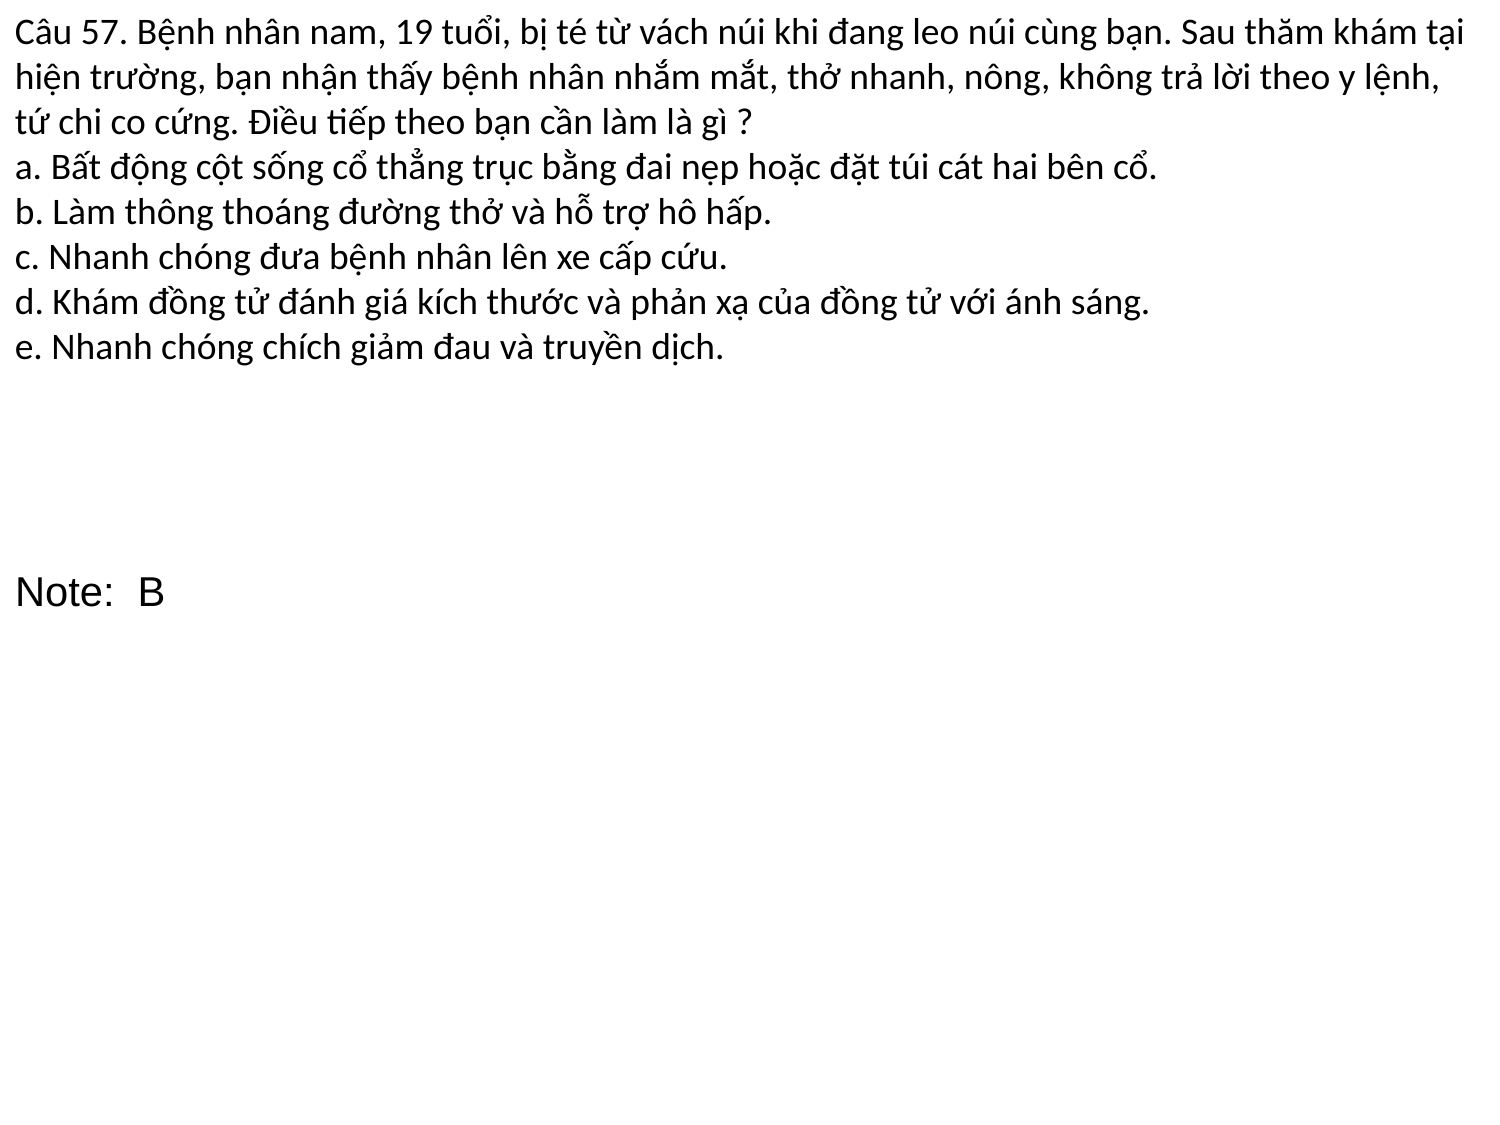

Câu 57. Bệnh nhân nam, 19 tuổi, bị té từ vách núi khi đang leo núi cùng bạn. Sau thăm khám tại hiện trường, bạn nhận thấy bệnh nhân nhắm mắt, thở nhanh, nông, không trả lời theo y lệnh, tứ chi co cứng. Điều tiếp theo bạn cần làm là gì ?
a. Bất động cột sống cổ thẳng trục bằng đai nẹp hoặc đặt túi cát hai bên cổ.
b. Làm thông thoáng đường thở và hỗ trợ hô hấp.
c. Nhanh chóng đưa bệnh nhân lên xe cấp cứu.
d. Khám đồng tử đánh giá kích thước và phản xạ của đồng tử với ánh sáng.
e. Nhanh chóng chích giảm đau và truyền dịch.
Note:  B